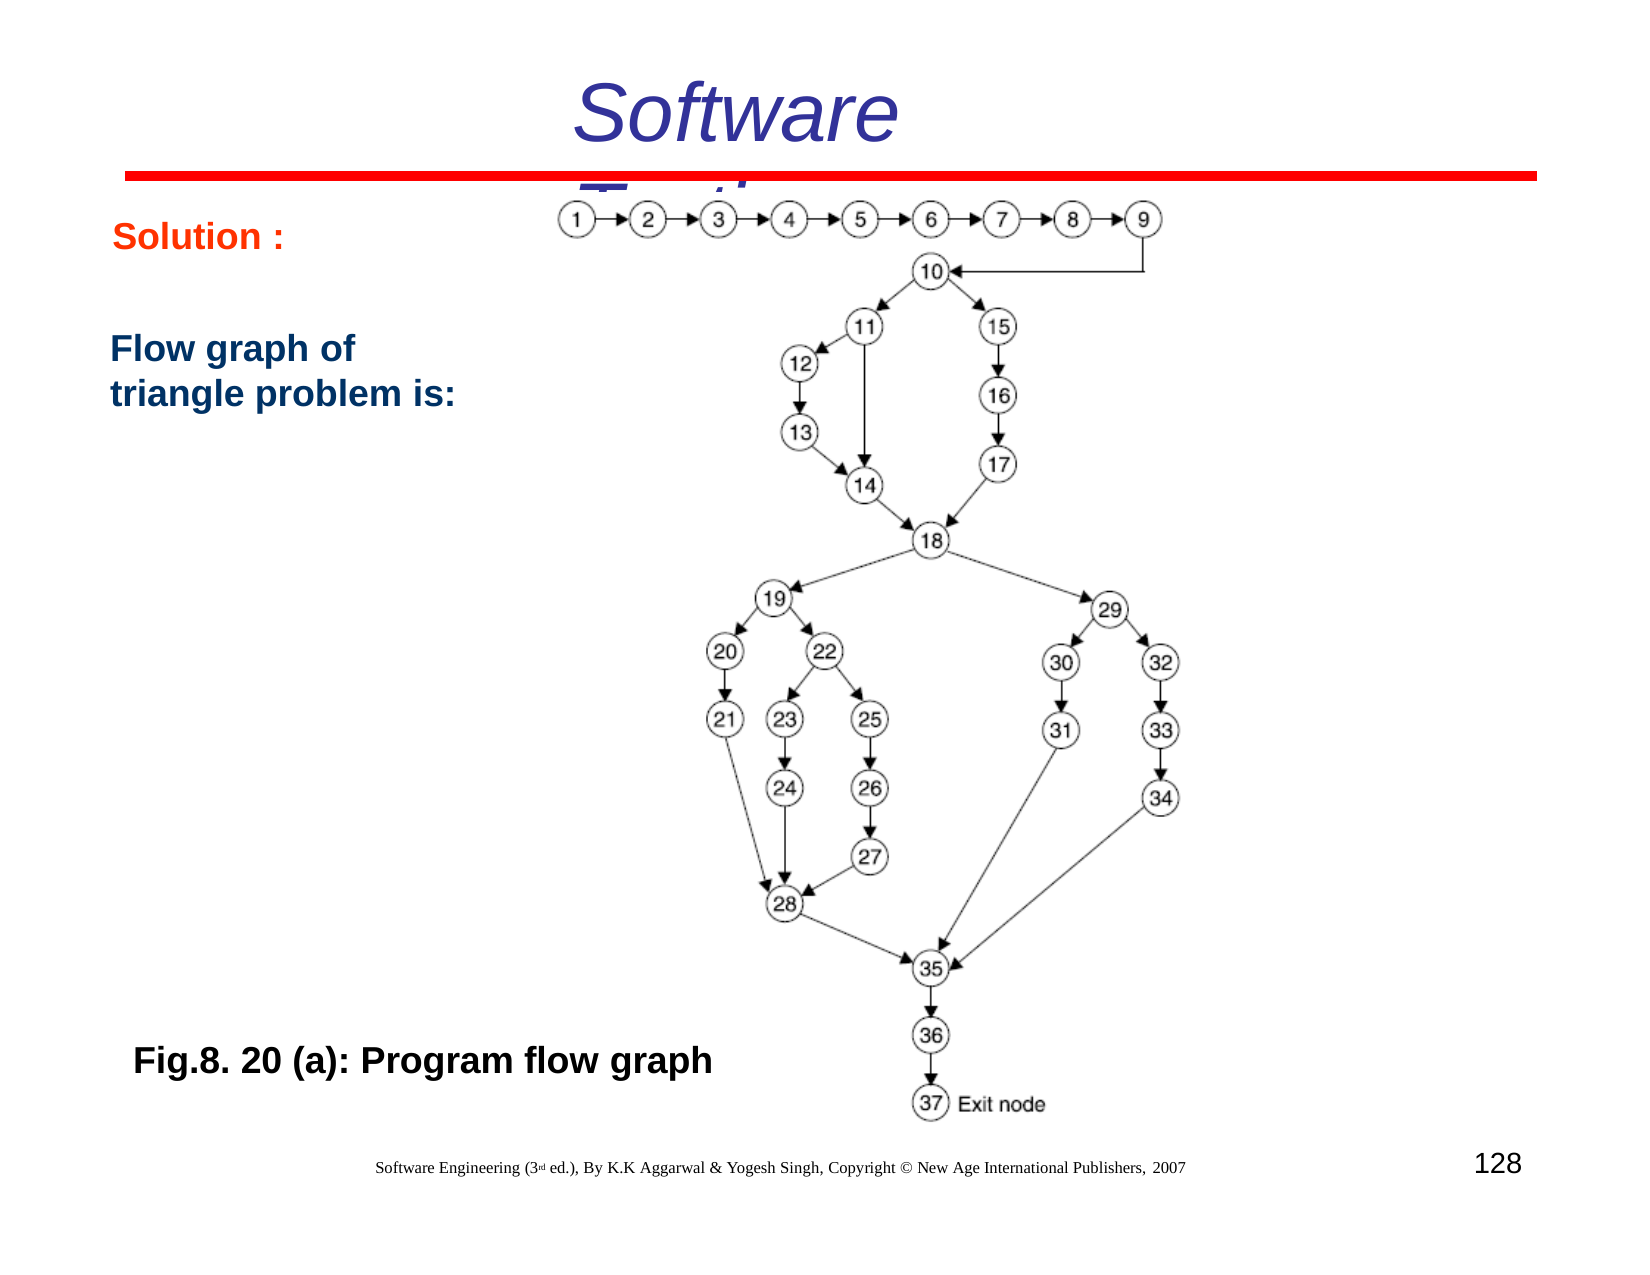

# Software Testing

Solution :

Flow graph of  triangle problem is:
Fig.8. 20 (a): Program flow graph
128
Software Engineering (3rd  ed.), By K.K Aggarwal & Yogesh Singh, Copyright © New Age International Publishers, 2007